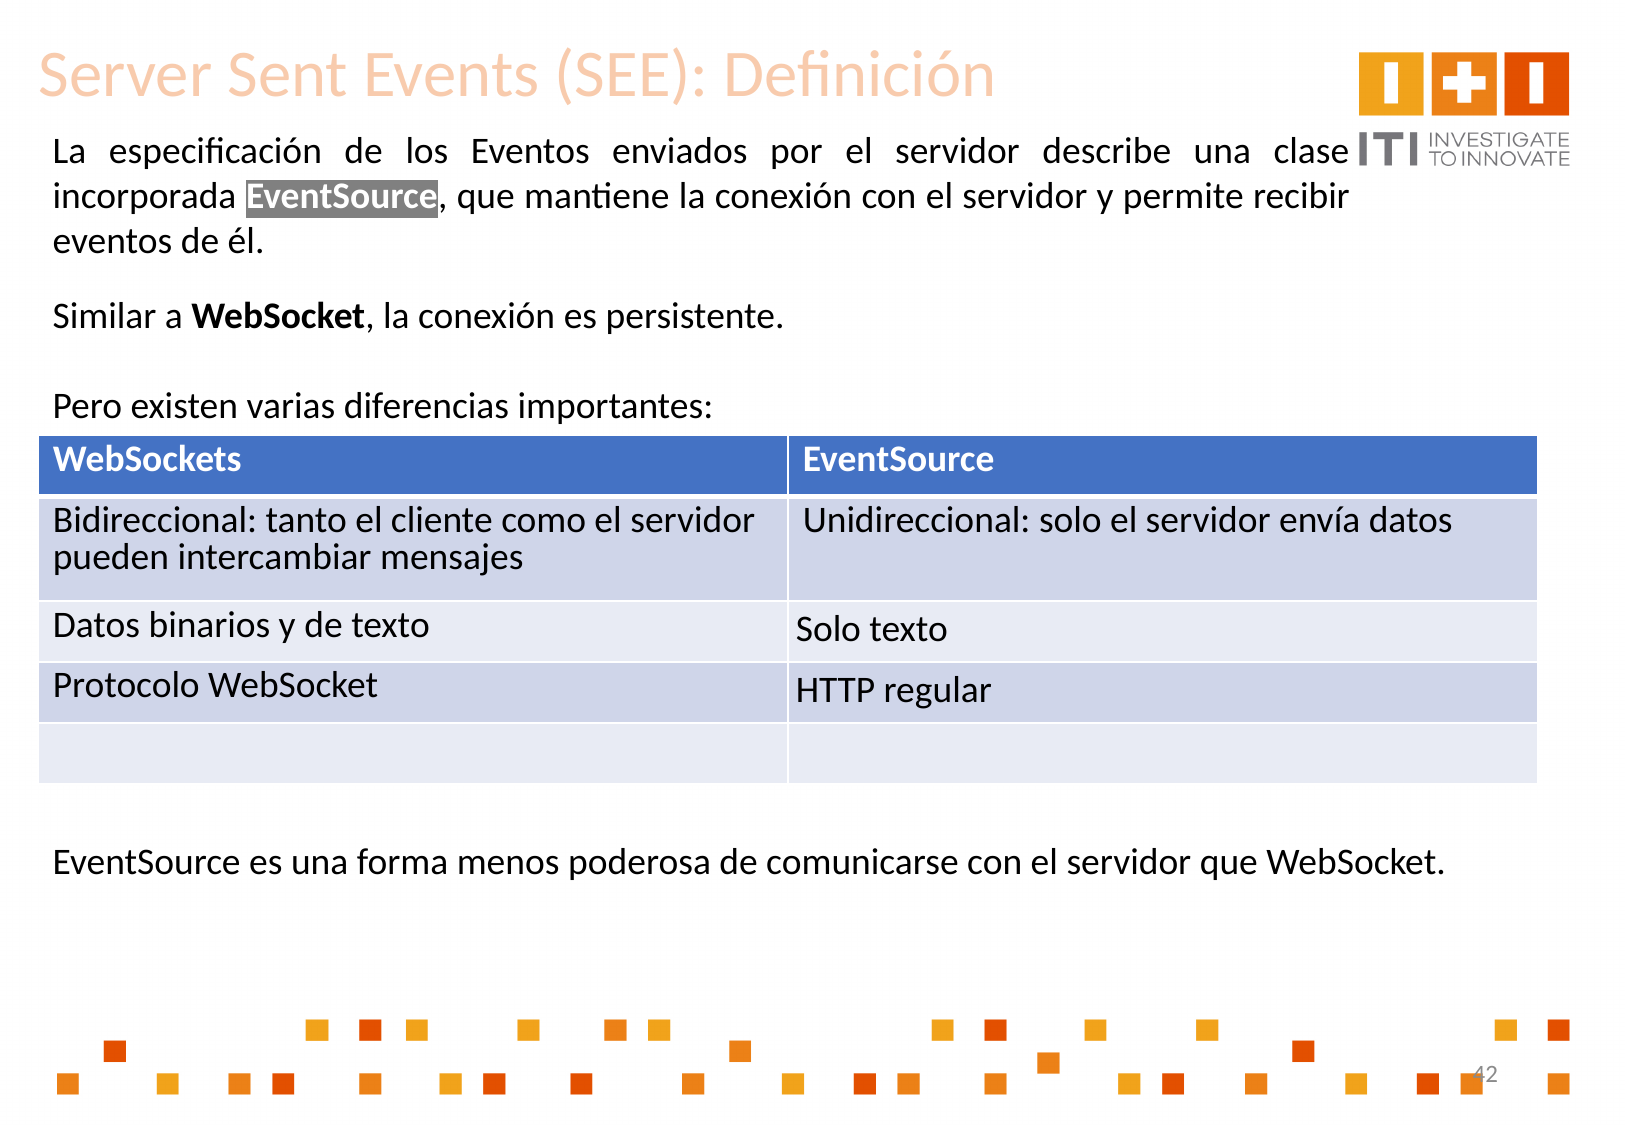

Server Sent Events (SEE): Definición
La especificación de los Eventos enviados por el servidor describe una clase incorporada EventSource, que mantiene la conexión con el servidor y permite recibir eventos de él.
Similar a WebSocket, la conexión es persistente.

Pero existen varias diferencias importantes:
| WebSockets | EventSource |
| --- | --- |
| Bidireccional: tanto el cliente como el servidor pueden intercambiar mensajes | Unidireccional: solo el servidor envía datos |
| Datos binarios y de texto | Solo texto |
| Protocolo WebSocket | HTTP regular |
|  |  |
EventSource es una forma menos poderosa de comunicarse con el servidor que WebSocket.
42